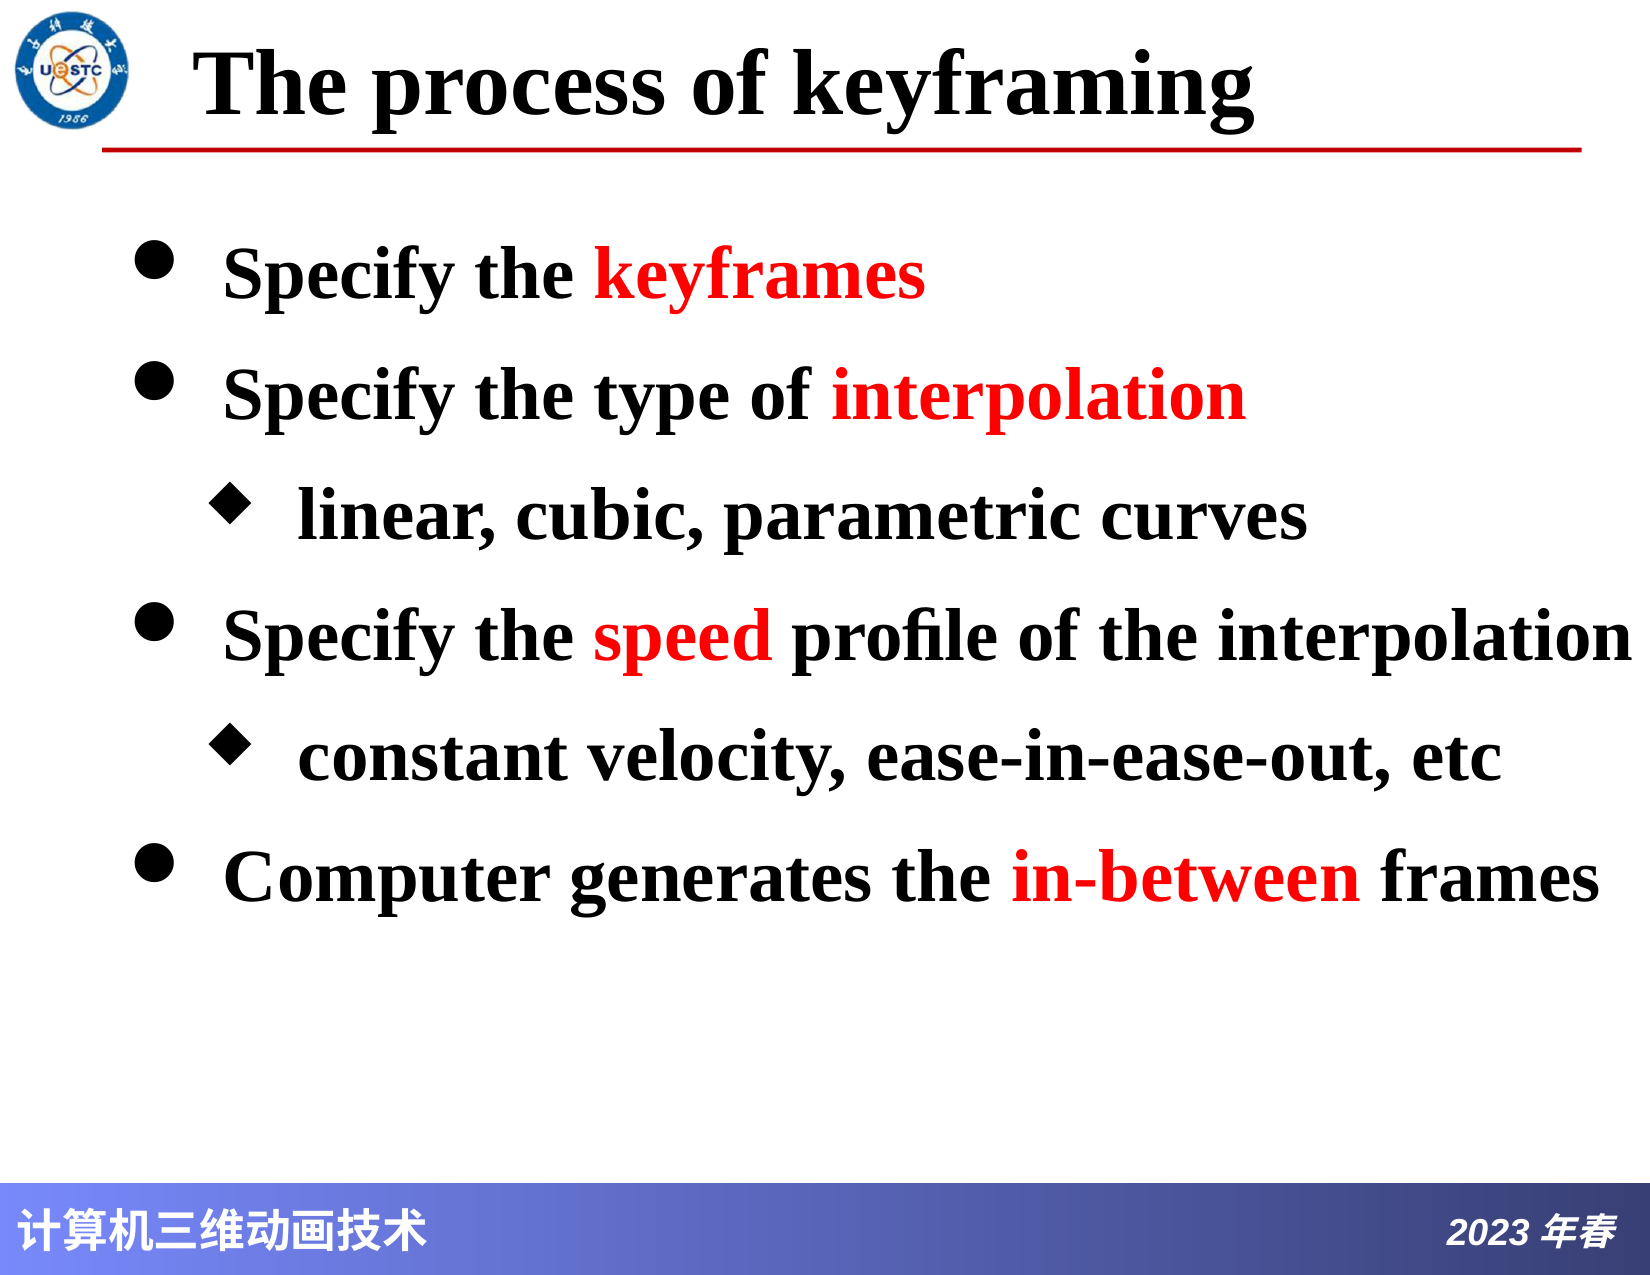

# The process of keyframing
Specify the keyframes
Specify the type of interpolation
linear, cubic, parametric curves
Specify the speed proﬁle of the interpolation
constant velocity, ease-in-ease-out, etc
Computer generates the in-between frames